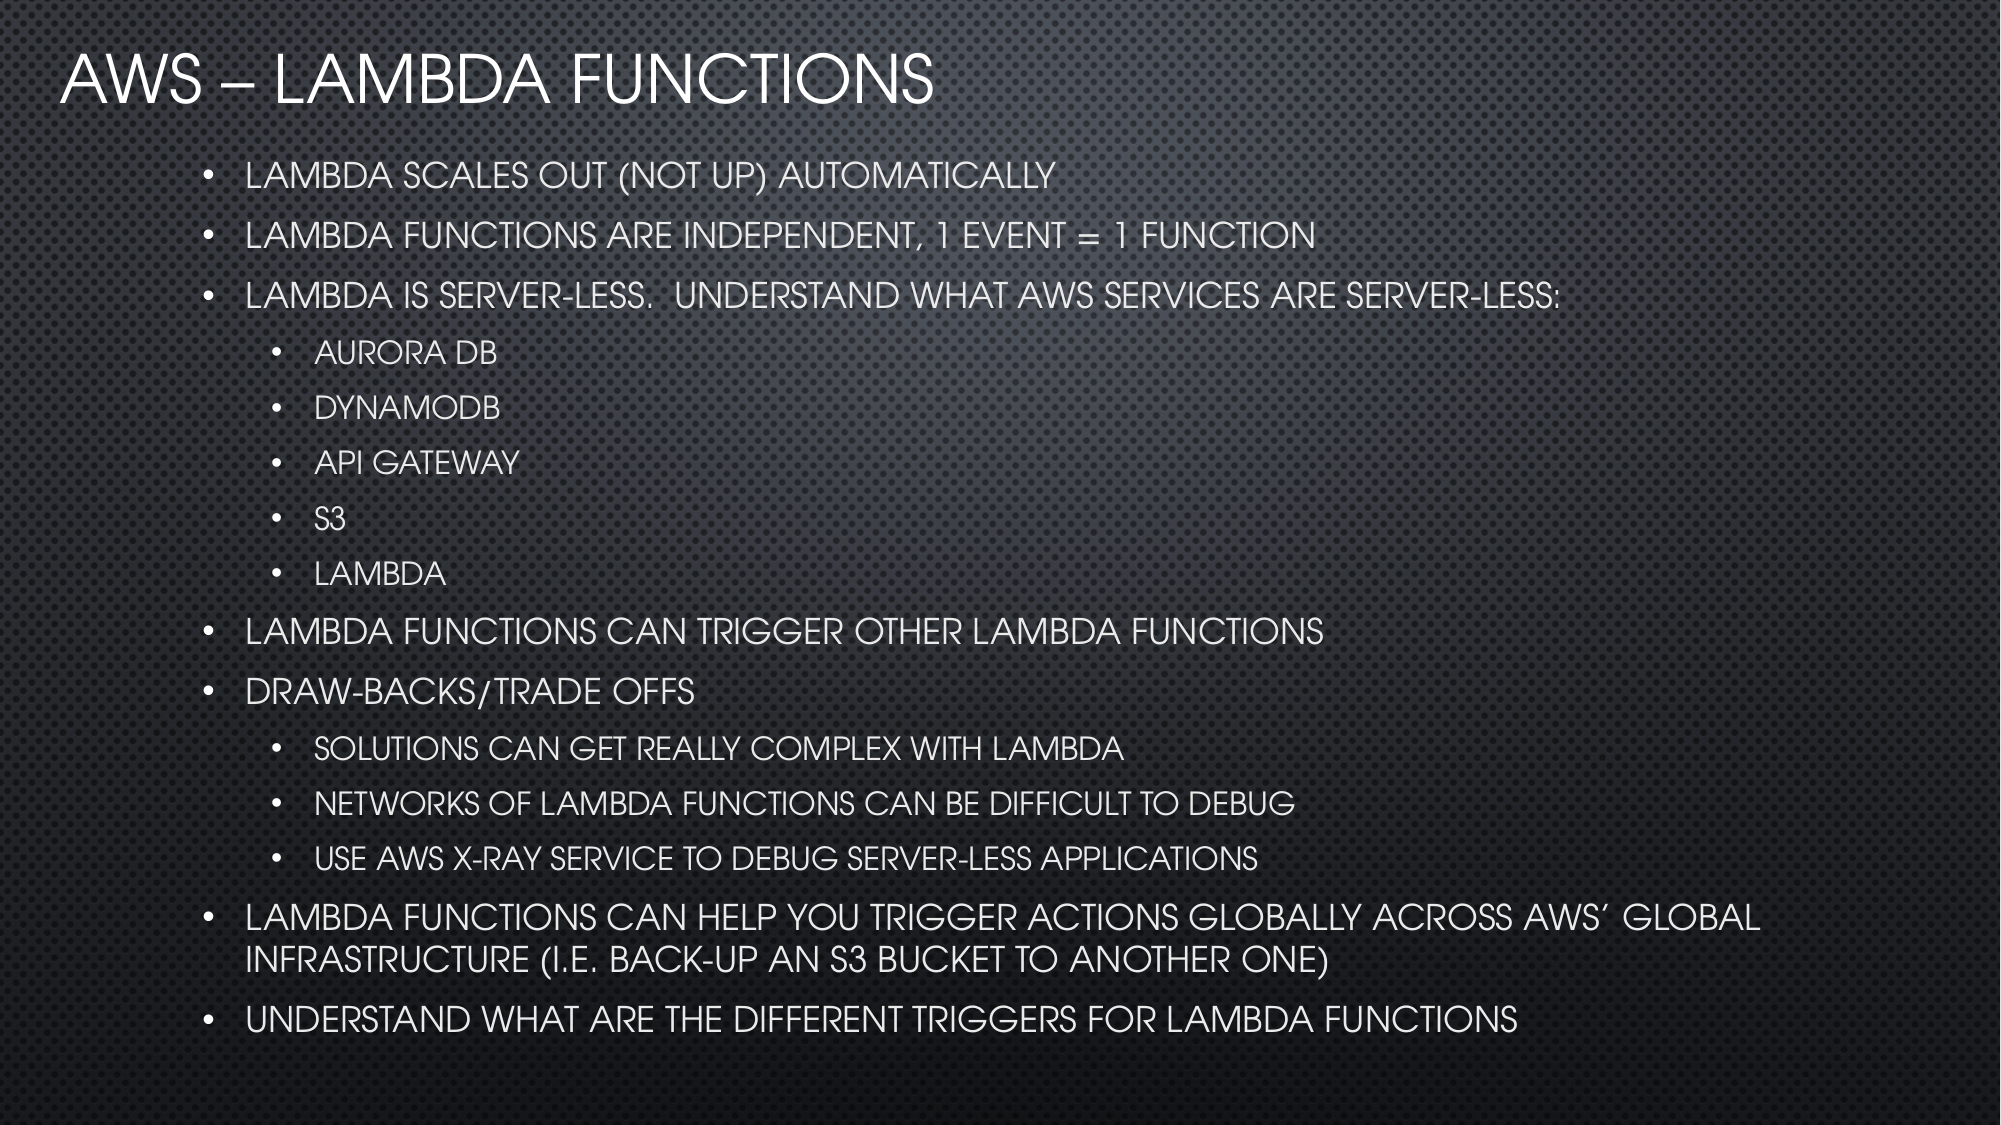

# AWS – Lambda Functions

Lambda scales out (not up) automatically
Lambda functions are independent, 1 event = 1 function
Lambda is server-less.  Understand what AWS services are server-less:
Aurora DB
DynamoDB
API Gateway
S3
Lambda
Lambda functions can trigger other Lambda functions
Draw-backs/Trade offs
Solutions can get really complex with lambda
Networks of lambda functions can be difficult to debug
Use AWS X-Ray service to debug server-less applications
Lambda functions can help you trigger actions globally across AWS’ global infrastructure (i.e. Back-up an S3 bucket to another one)
Understand what are the different Triggers for Lambda functions